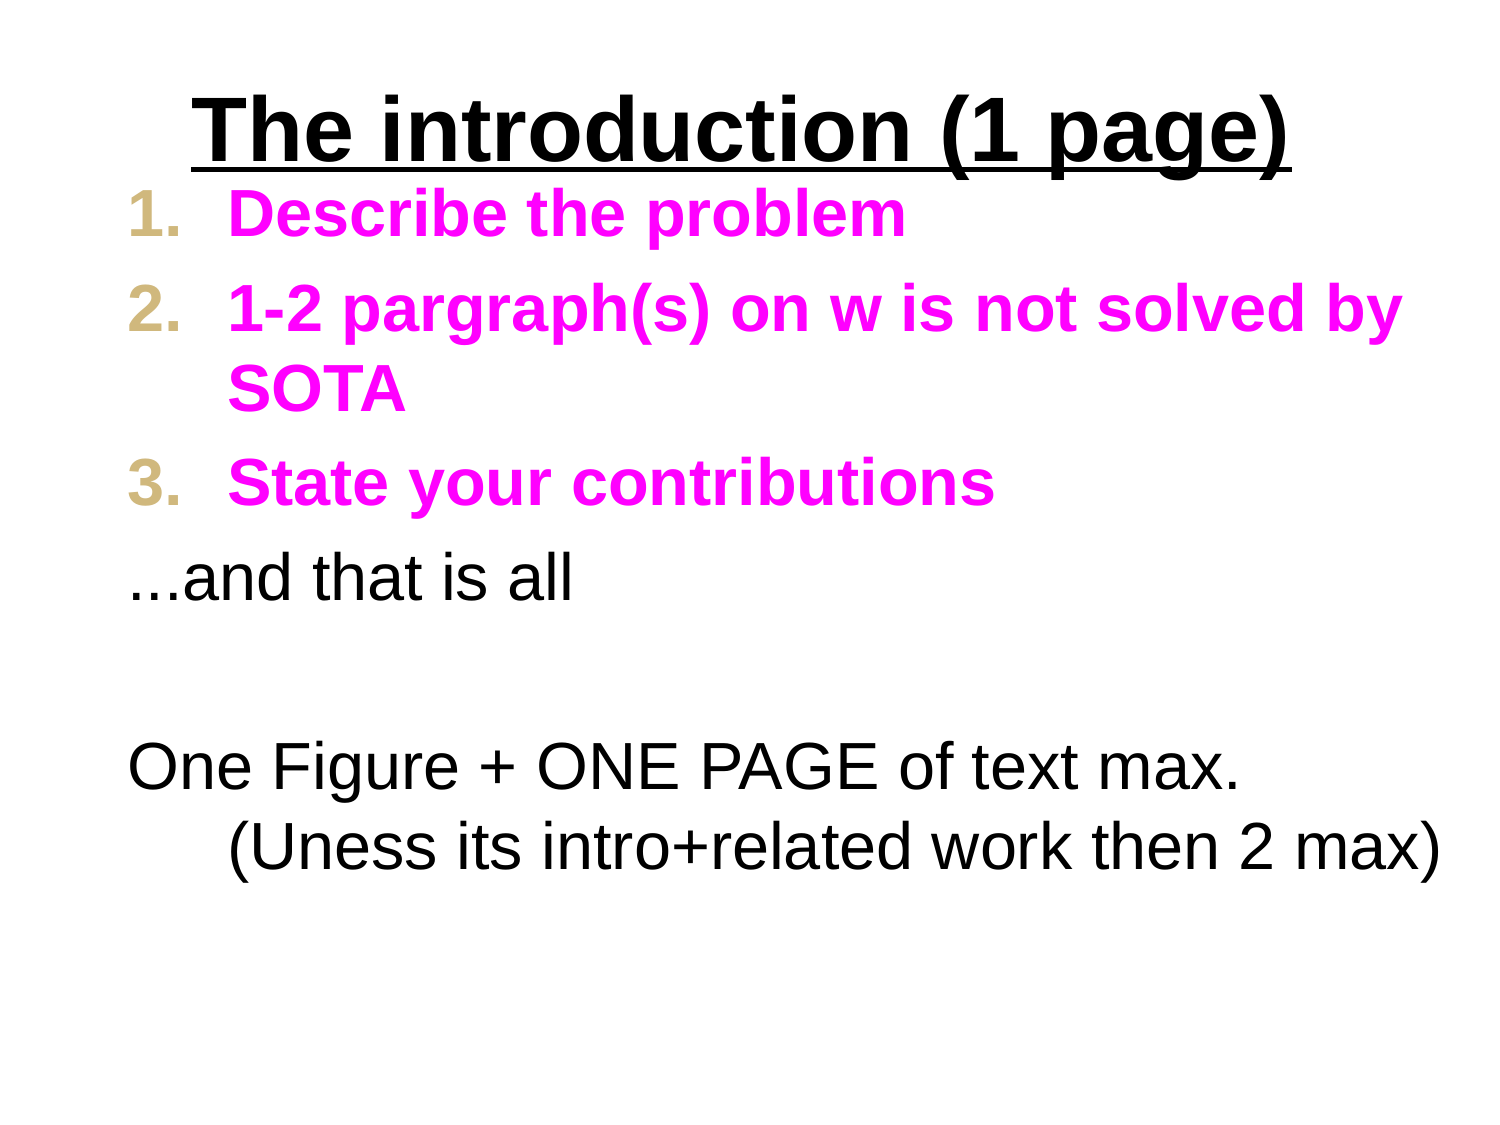

The introduction (1 page)
Describe the problem
1-2 pargraph(s) on w is not solved by SOTA
State your contributions
...and that is all

One Figure + ONE PAGE of text max. (Uness its intro+related work then 2 max)